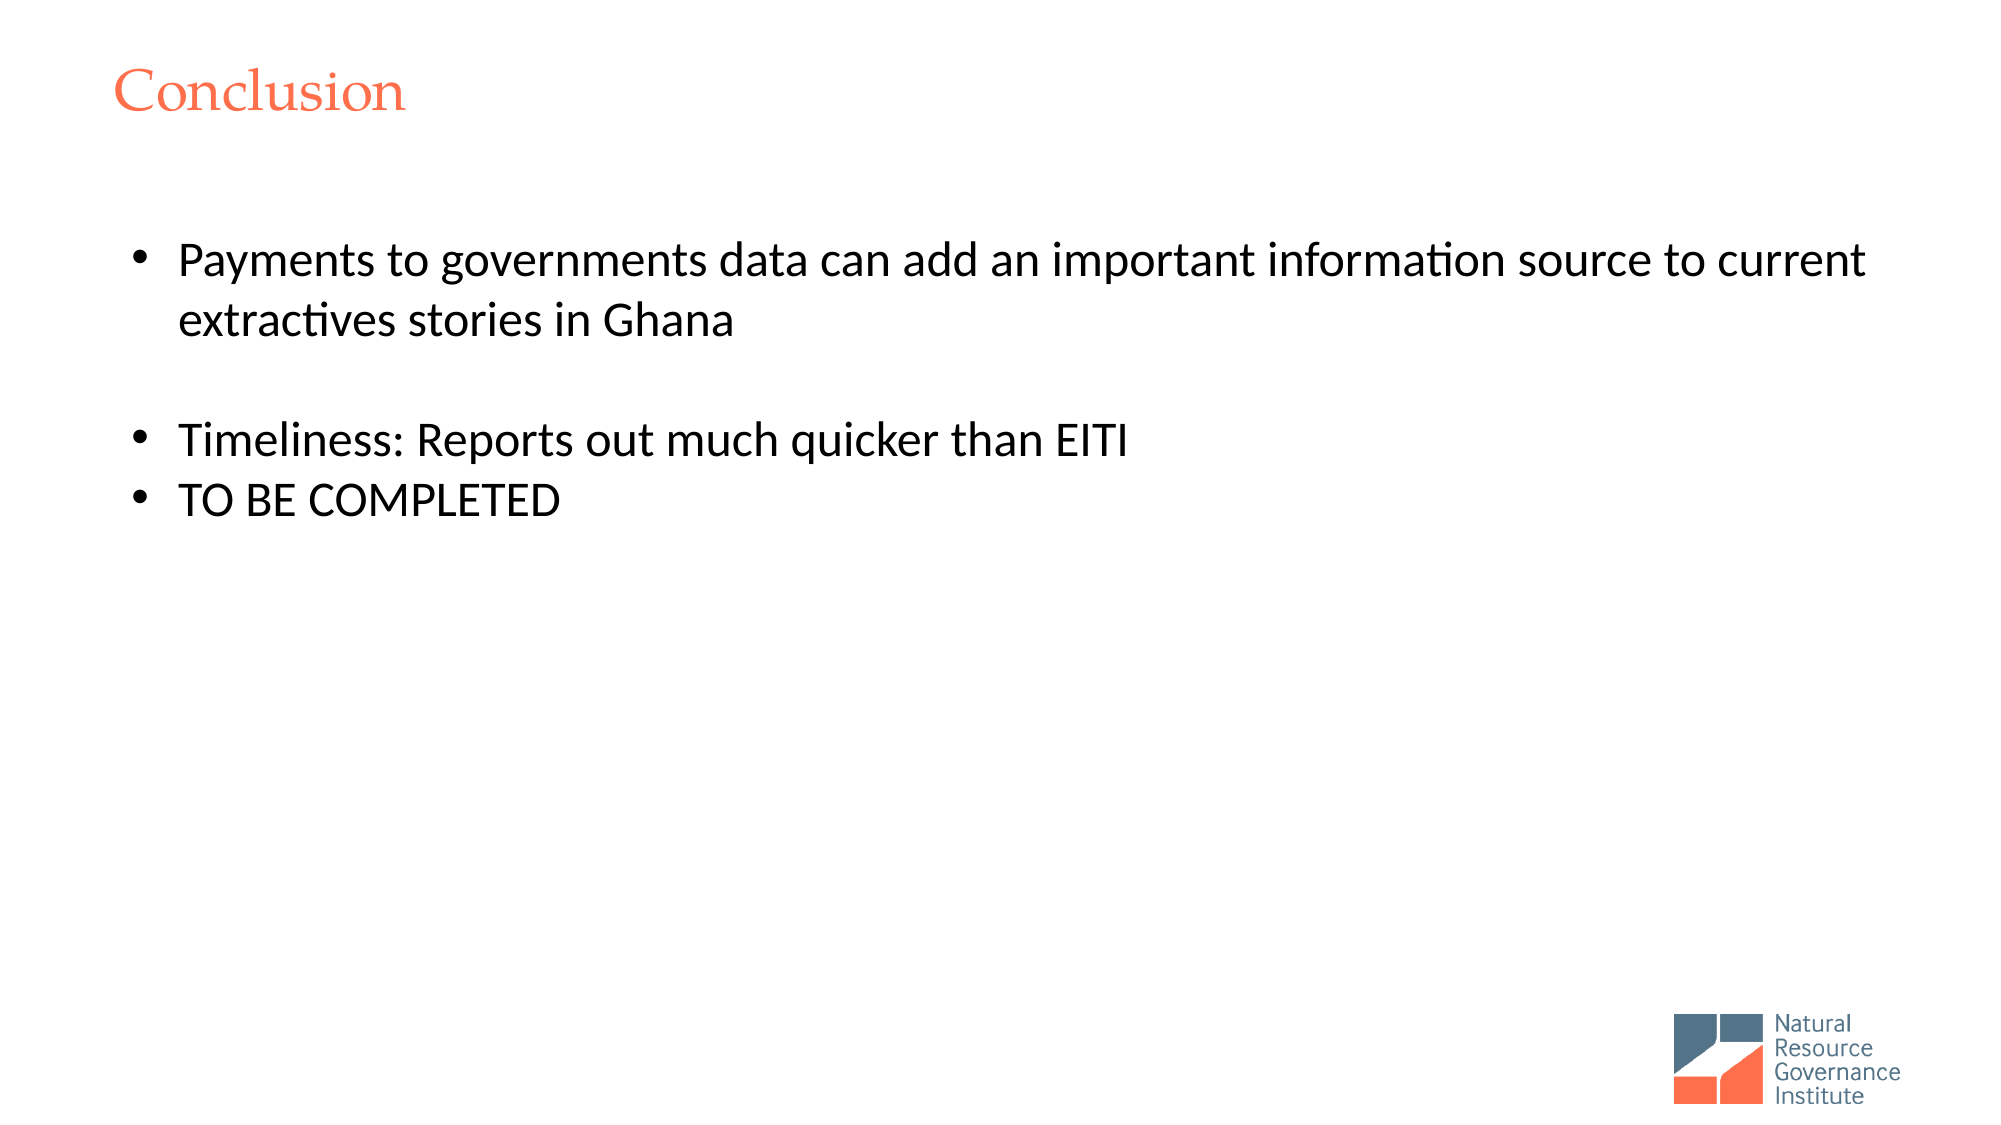

Conclusion

Payments to governments data can add an important information source to current extractives stories in Ghana

Timeliness: Reports out much quicker than EITI
TO BE COMPLETED